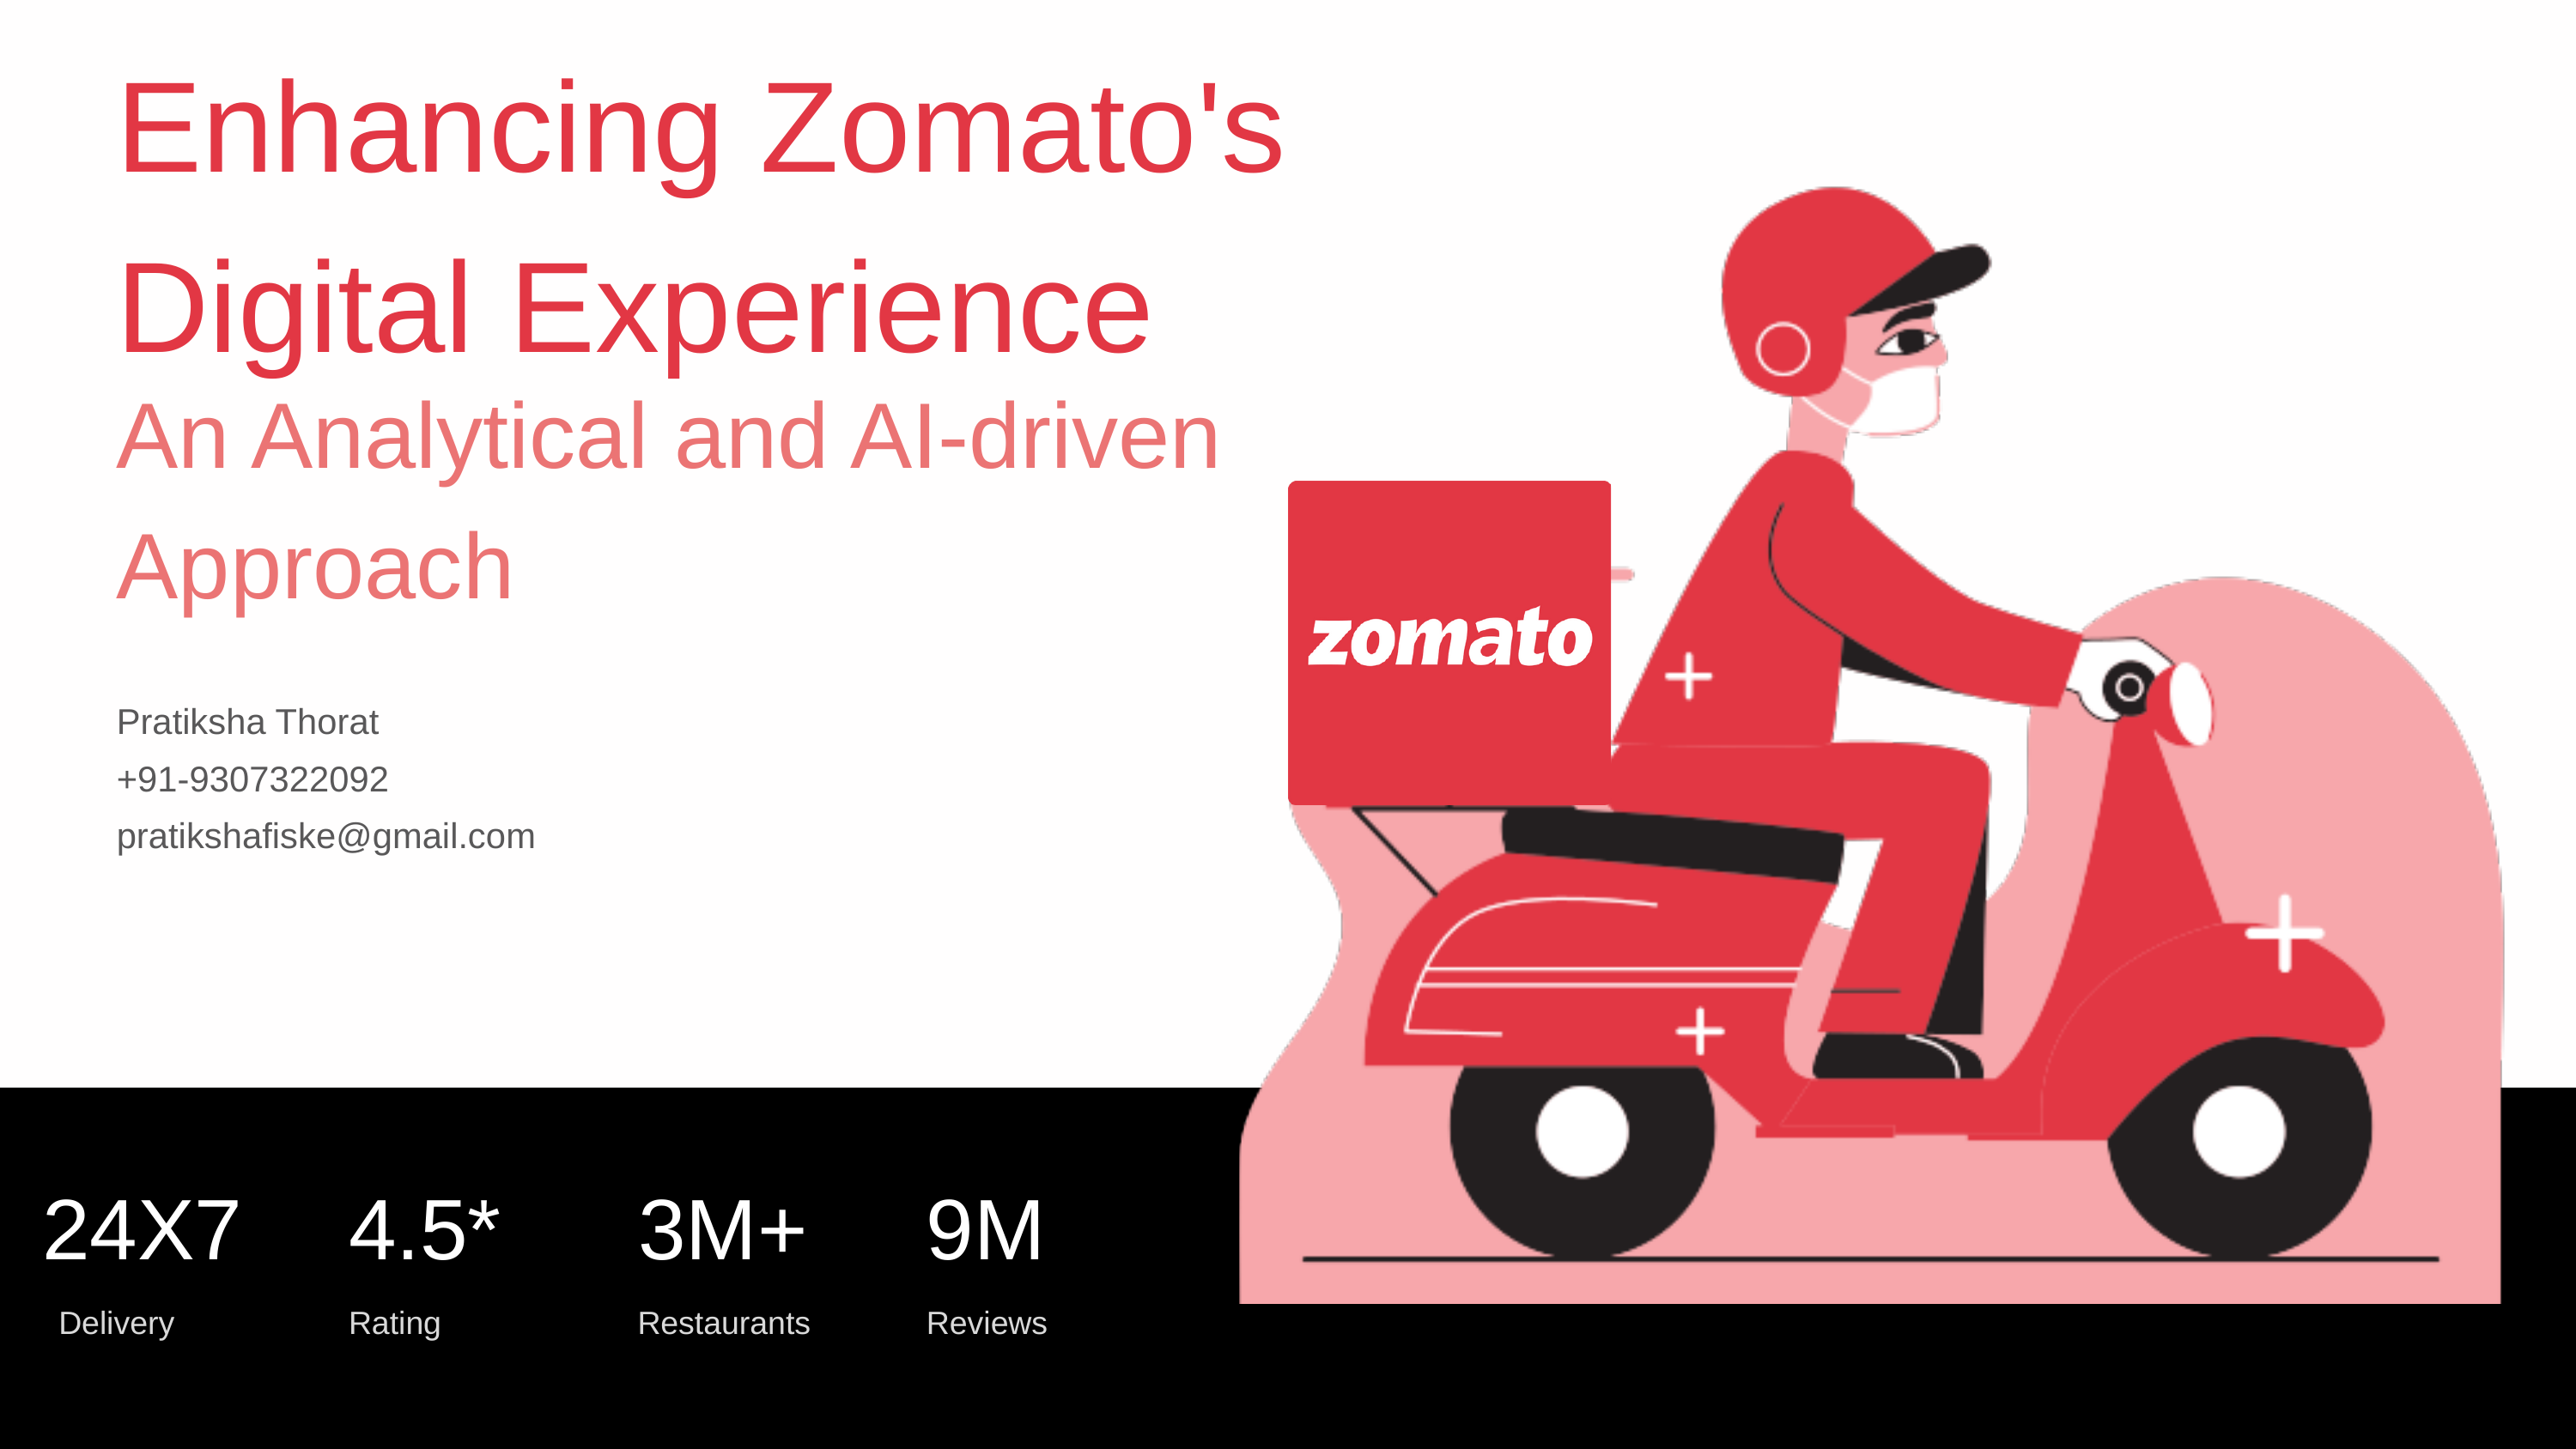

Enhancing Zomato's Digital Experience

An Analytical and AI-driven Approach

Pratiksha Thorat
+91-9307322092
pratikshafiske@gmail.com

24X7
4.5*
3M+
9M
Delivery
Rating
Restaurants
Reviews